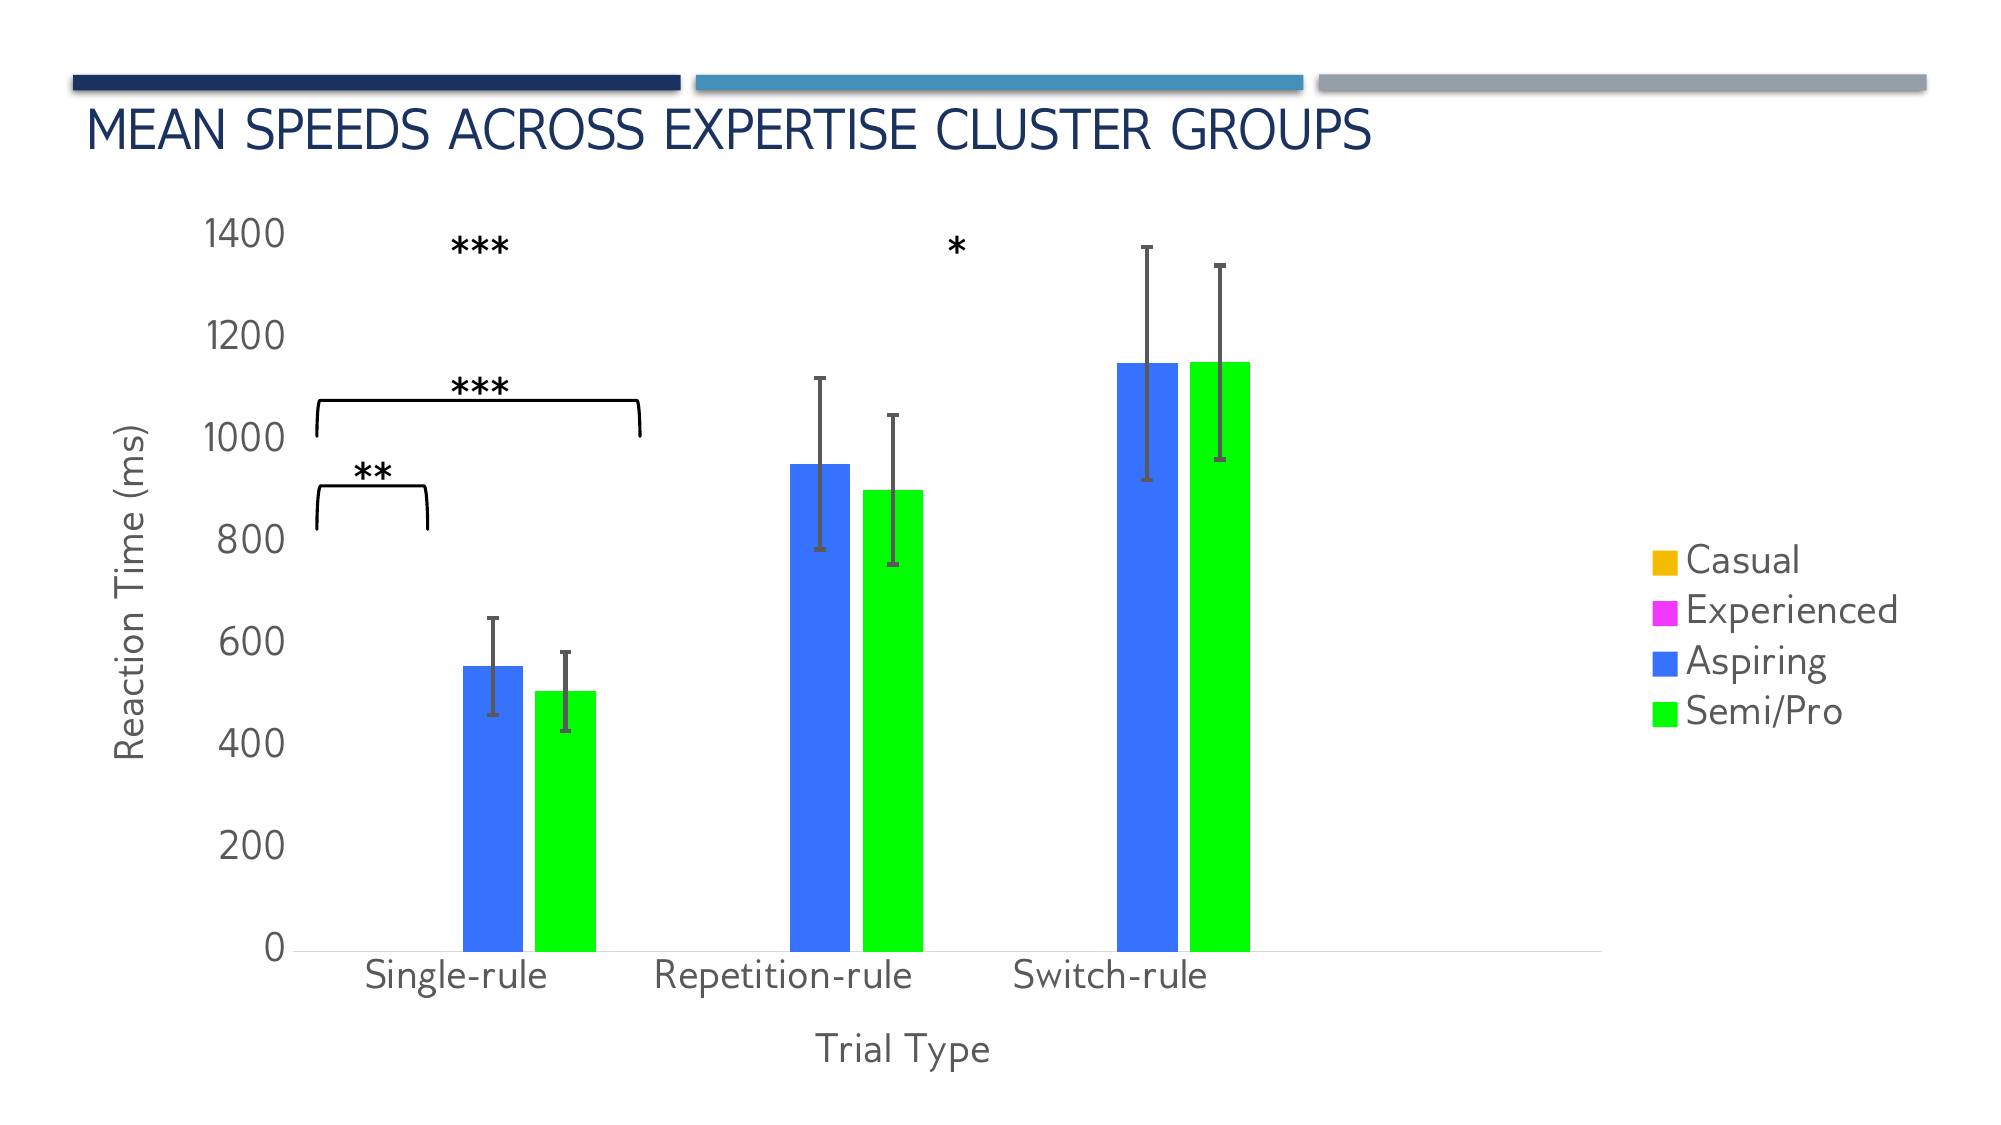

Mean speeds across Expertise cluster groups

### Chart

| Category | Casual | Experienced | Aspiring | Semi/Pro |
|---|---|---|---|---|
| Single-rule | 594.66 | 546.4299999999995 | 558.4499999999996 | 509.75 |
| Repetition-rule | 997.07 | 938.57 | 955.88 | 904.87 |
| Switch-rule | 1202.13 | 1075.48 | 1152.1 | 1154.01 |
*
***

***
**